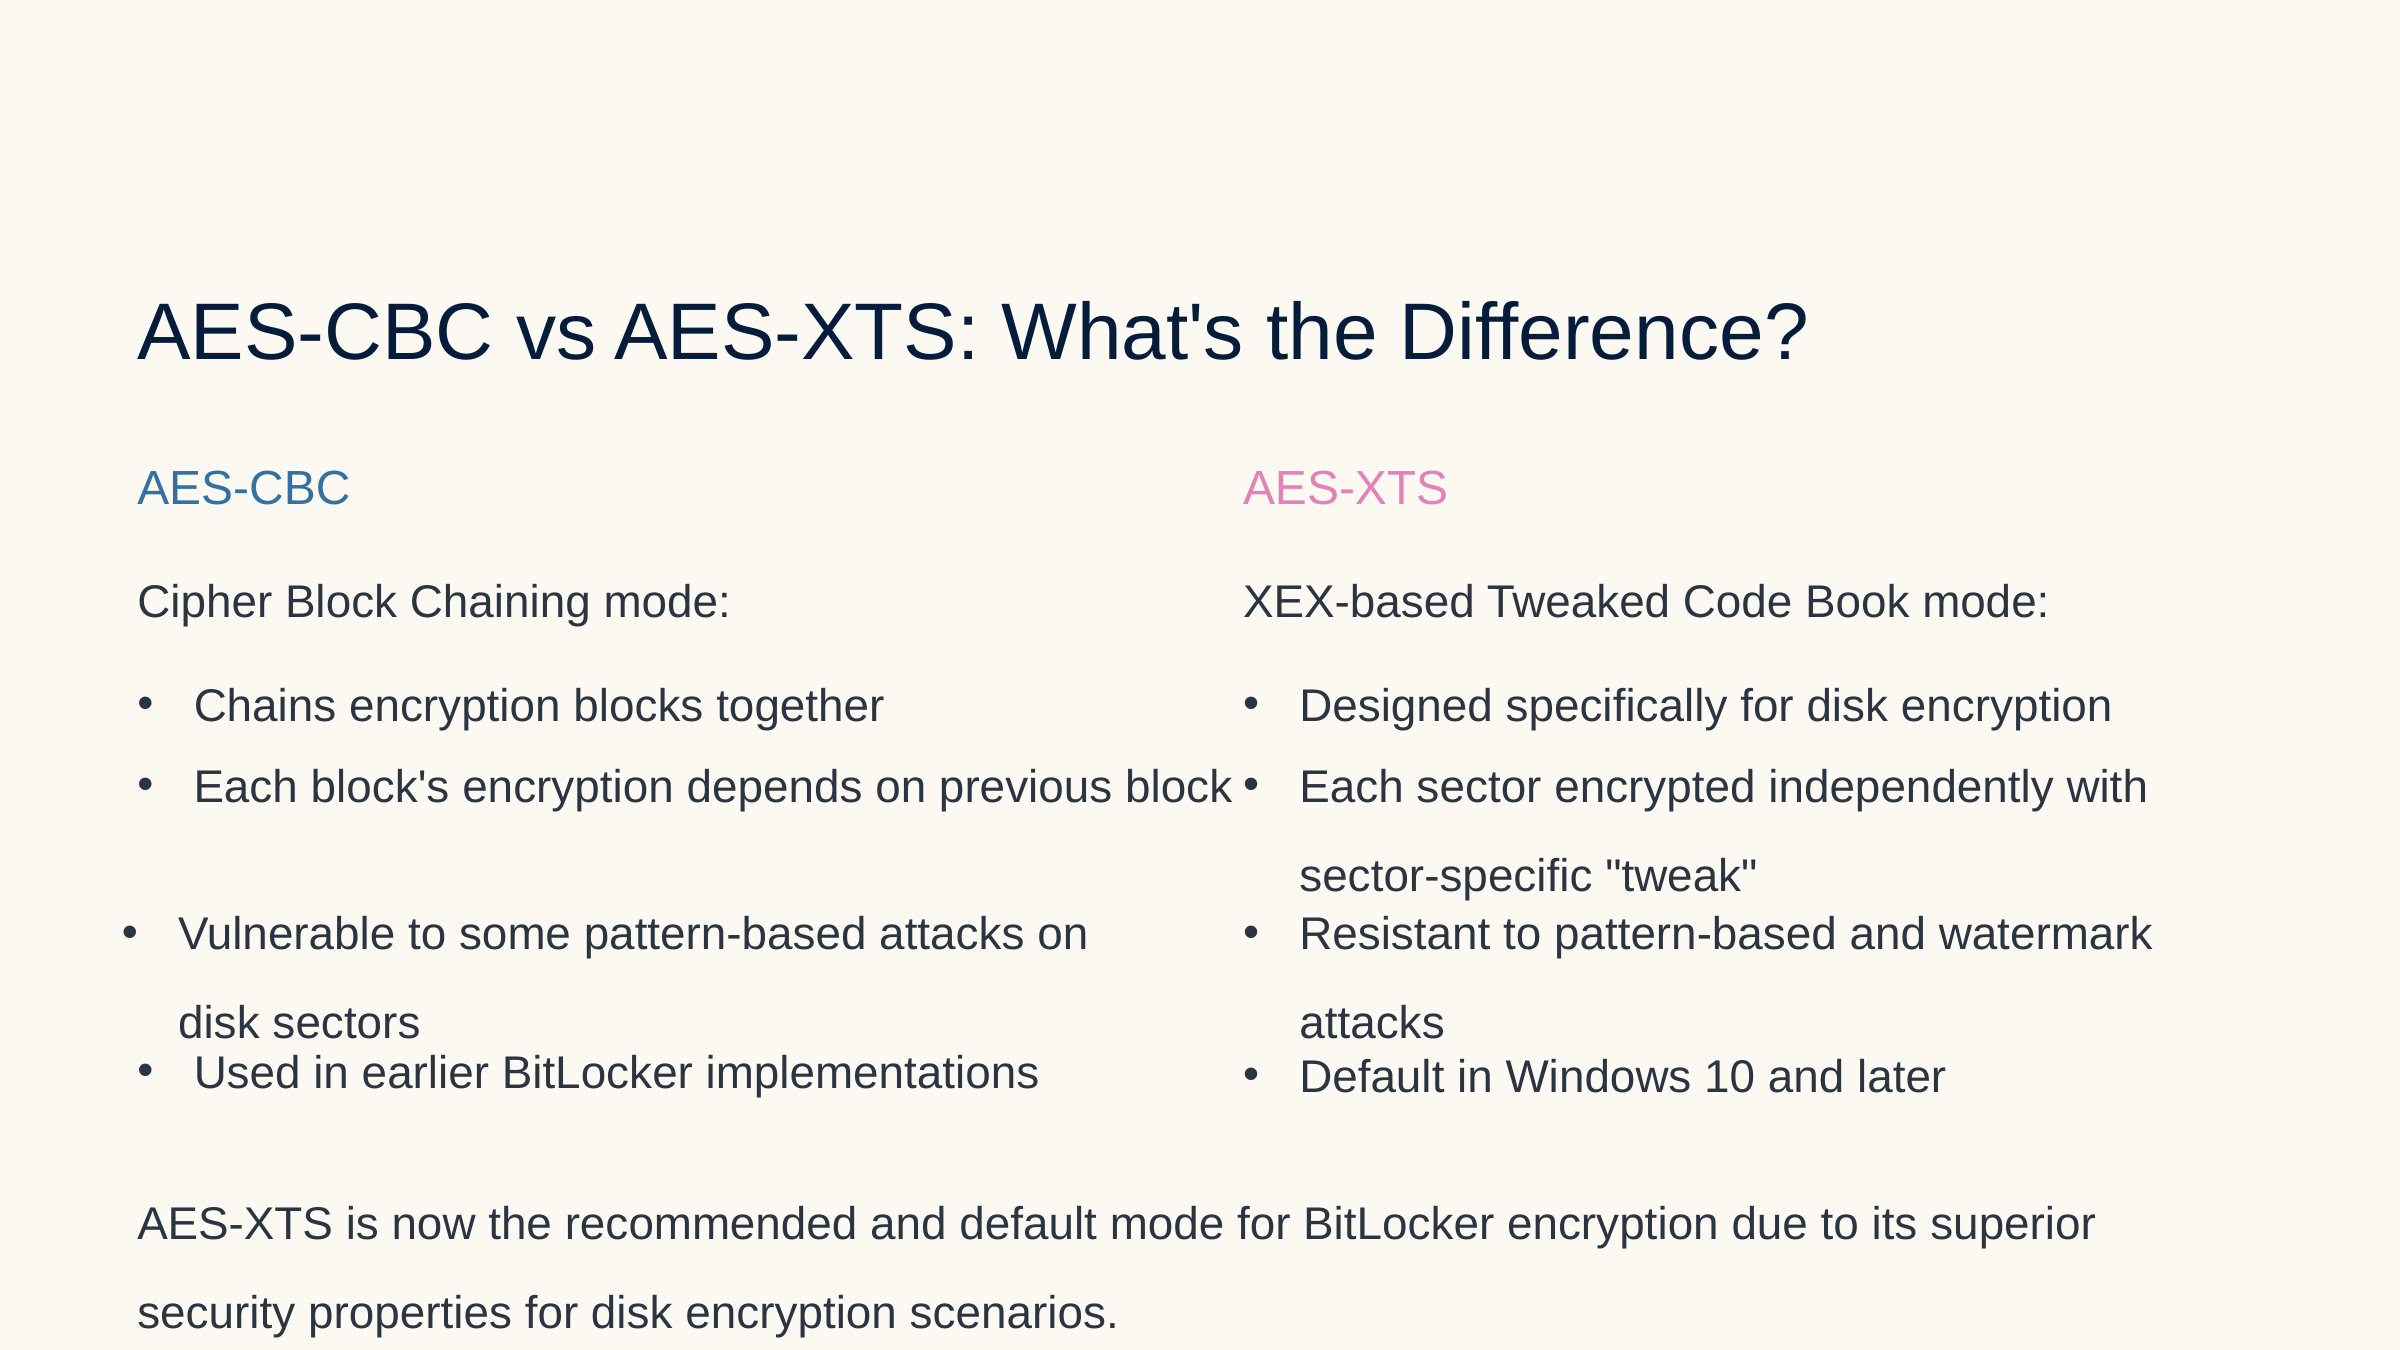

AES-CBC vs AES-XTS: What's the Difference?
AES-CBC
AES-XTS
Cipher Block Chaining mode:
XEX-based Tweaked Code Book mode:
Chains encryption blocks together
Designed specifically for disk encryption
Each block's encryption depends on previous block
Each sector encrypted independently with sector-specific "tweak"
Vulnerable to some pattern-based attacks on disk sectors
Resistant to pattern-based and watermark attacks
Used in earlier BitLocker implementations
Default in Windows 10 and later
AES-XTS is now the recommended and default mode for BitLocker encryption due to its superior security properties for disk encryption scenarios.